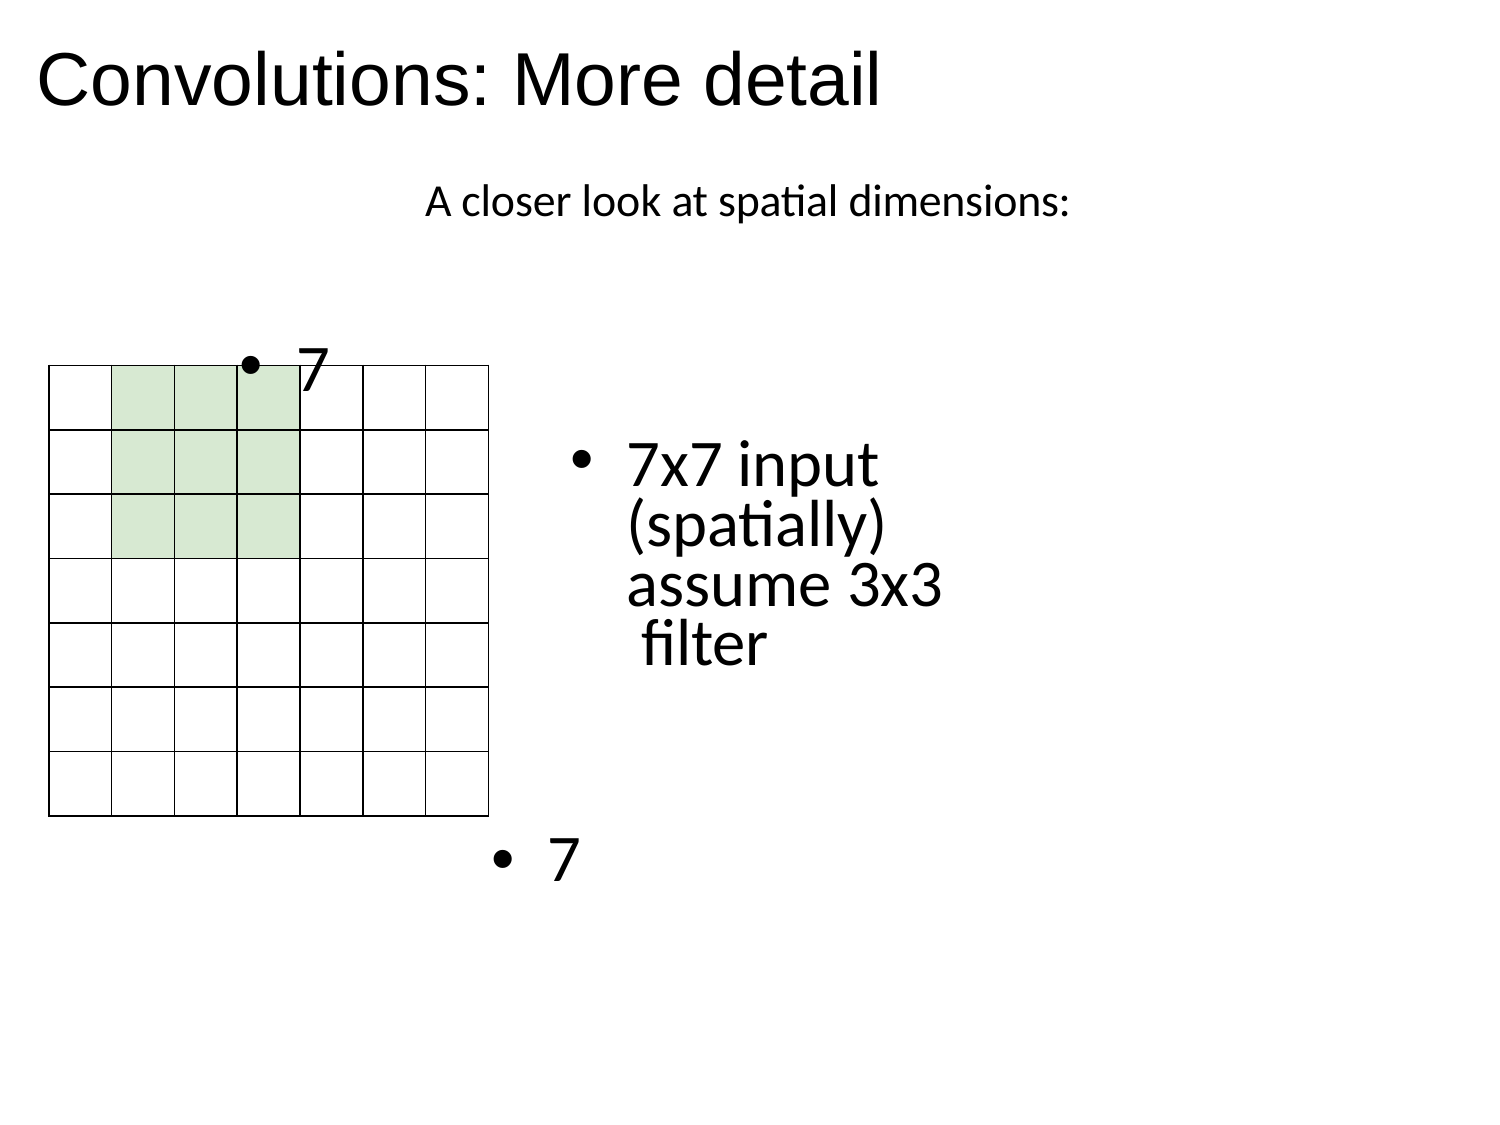

# Convolutions: More detail
A closer look at spatial dimensions:

7
7x7 input  (spatially)  assume 3x3  filter

•
7